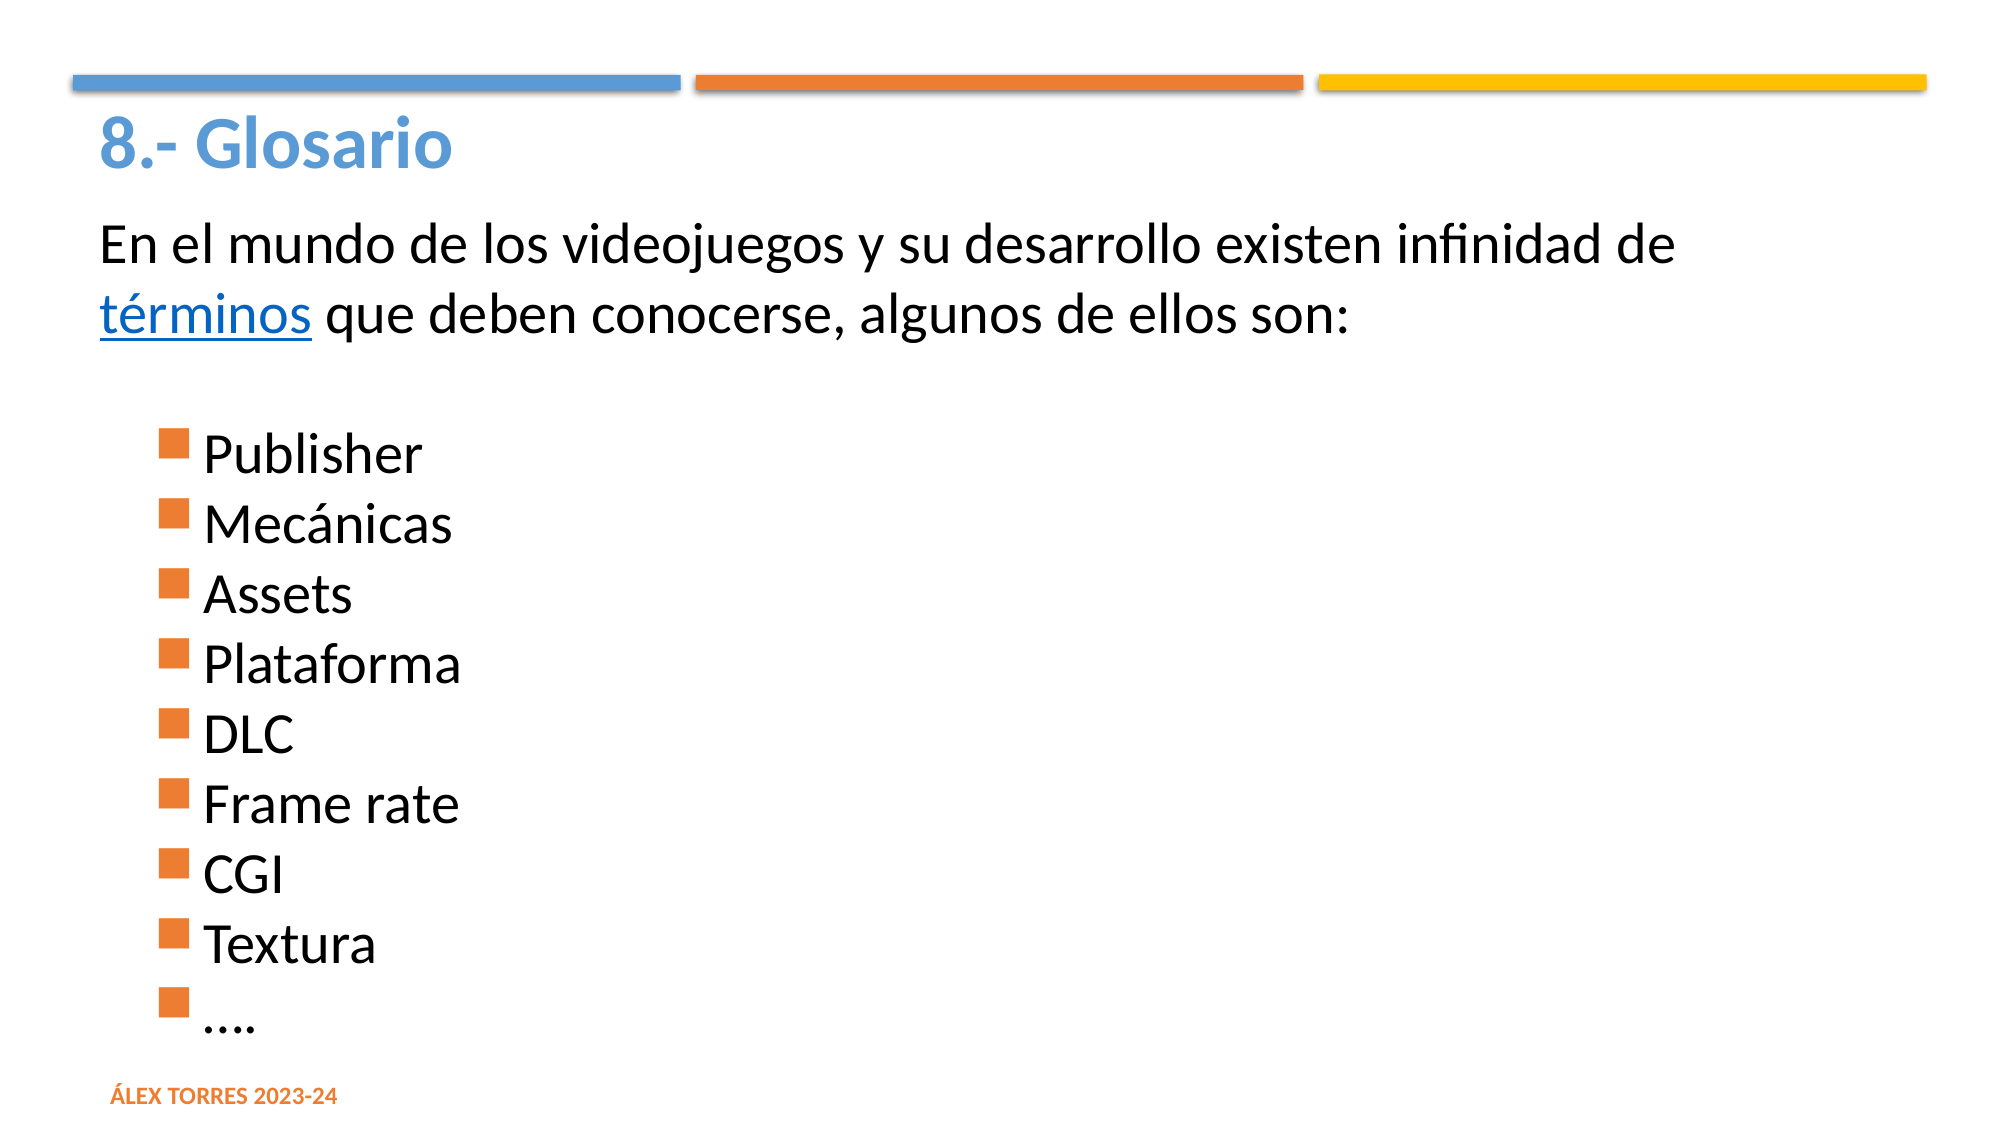

8.- Glosario
En el mundo de los videojuegos y su desarrollo existen infinidad de términos que deben conocerse, algunos de ellos son:

Publisher
Mecánicas
Assets
Plataforma
DLC
Frame rate
CGI
Textura
….